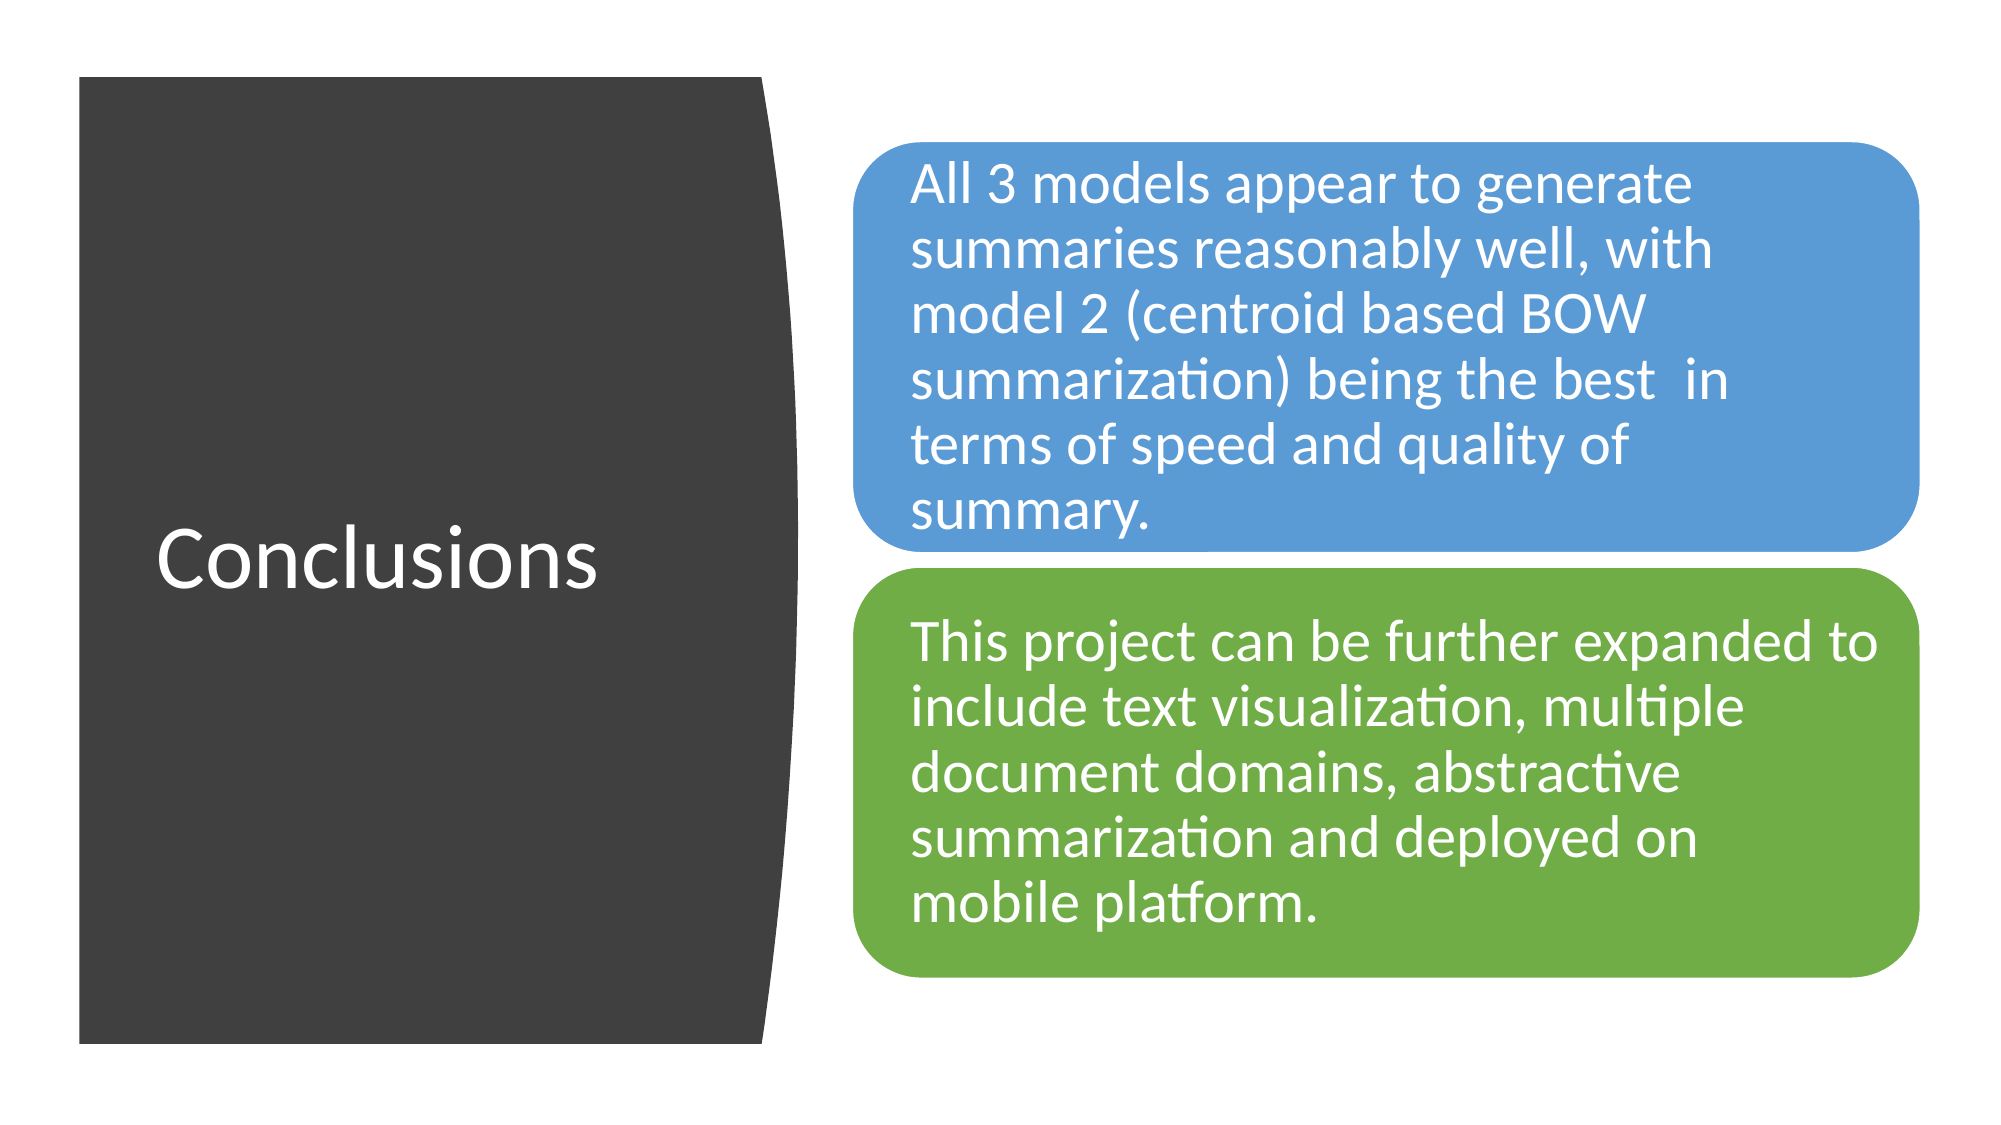

All 3 models appear to generate summaries reasonably well, with model 2 (centroid based BOW summarization) being the best  in terms of speed and quality of summary.
This project can be further expanded to include text visualization, multiple document domains, abstractive summarization and deployed on mobile platform.

# Conclusions